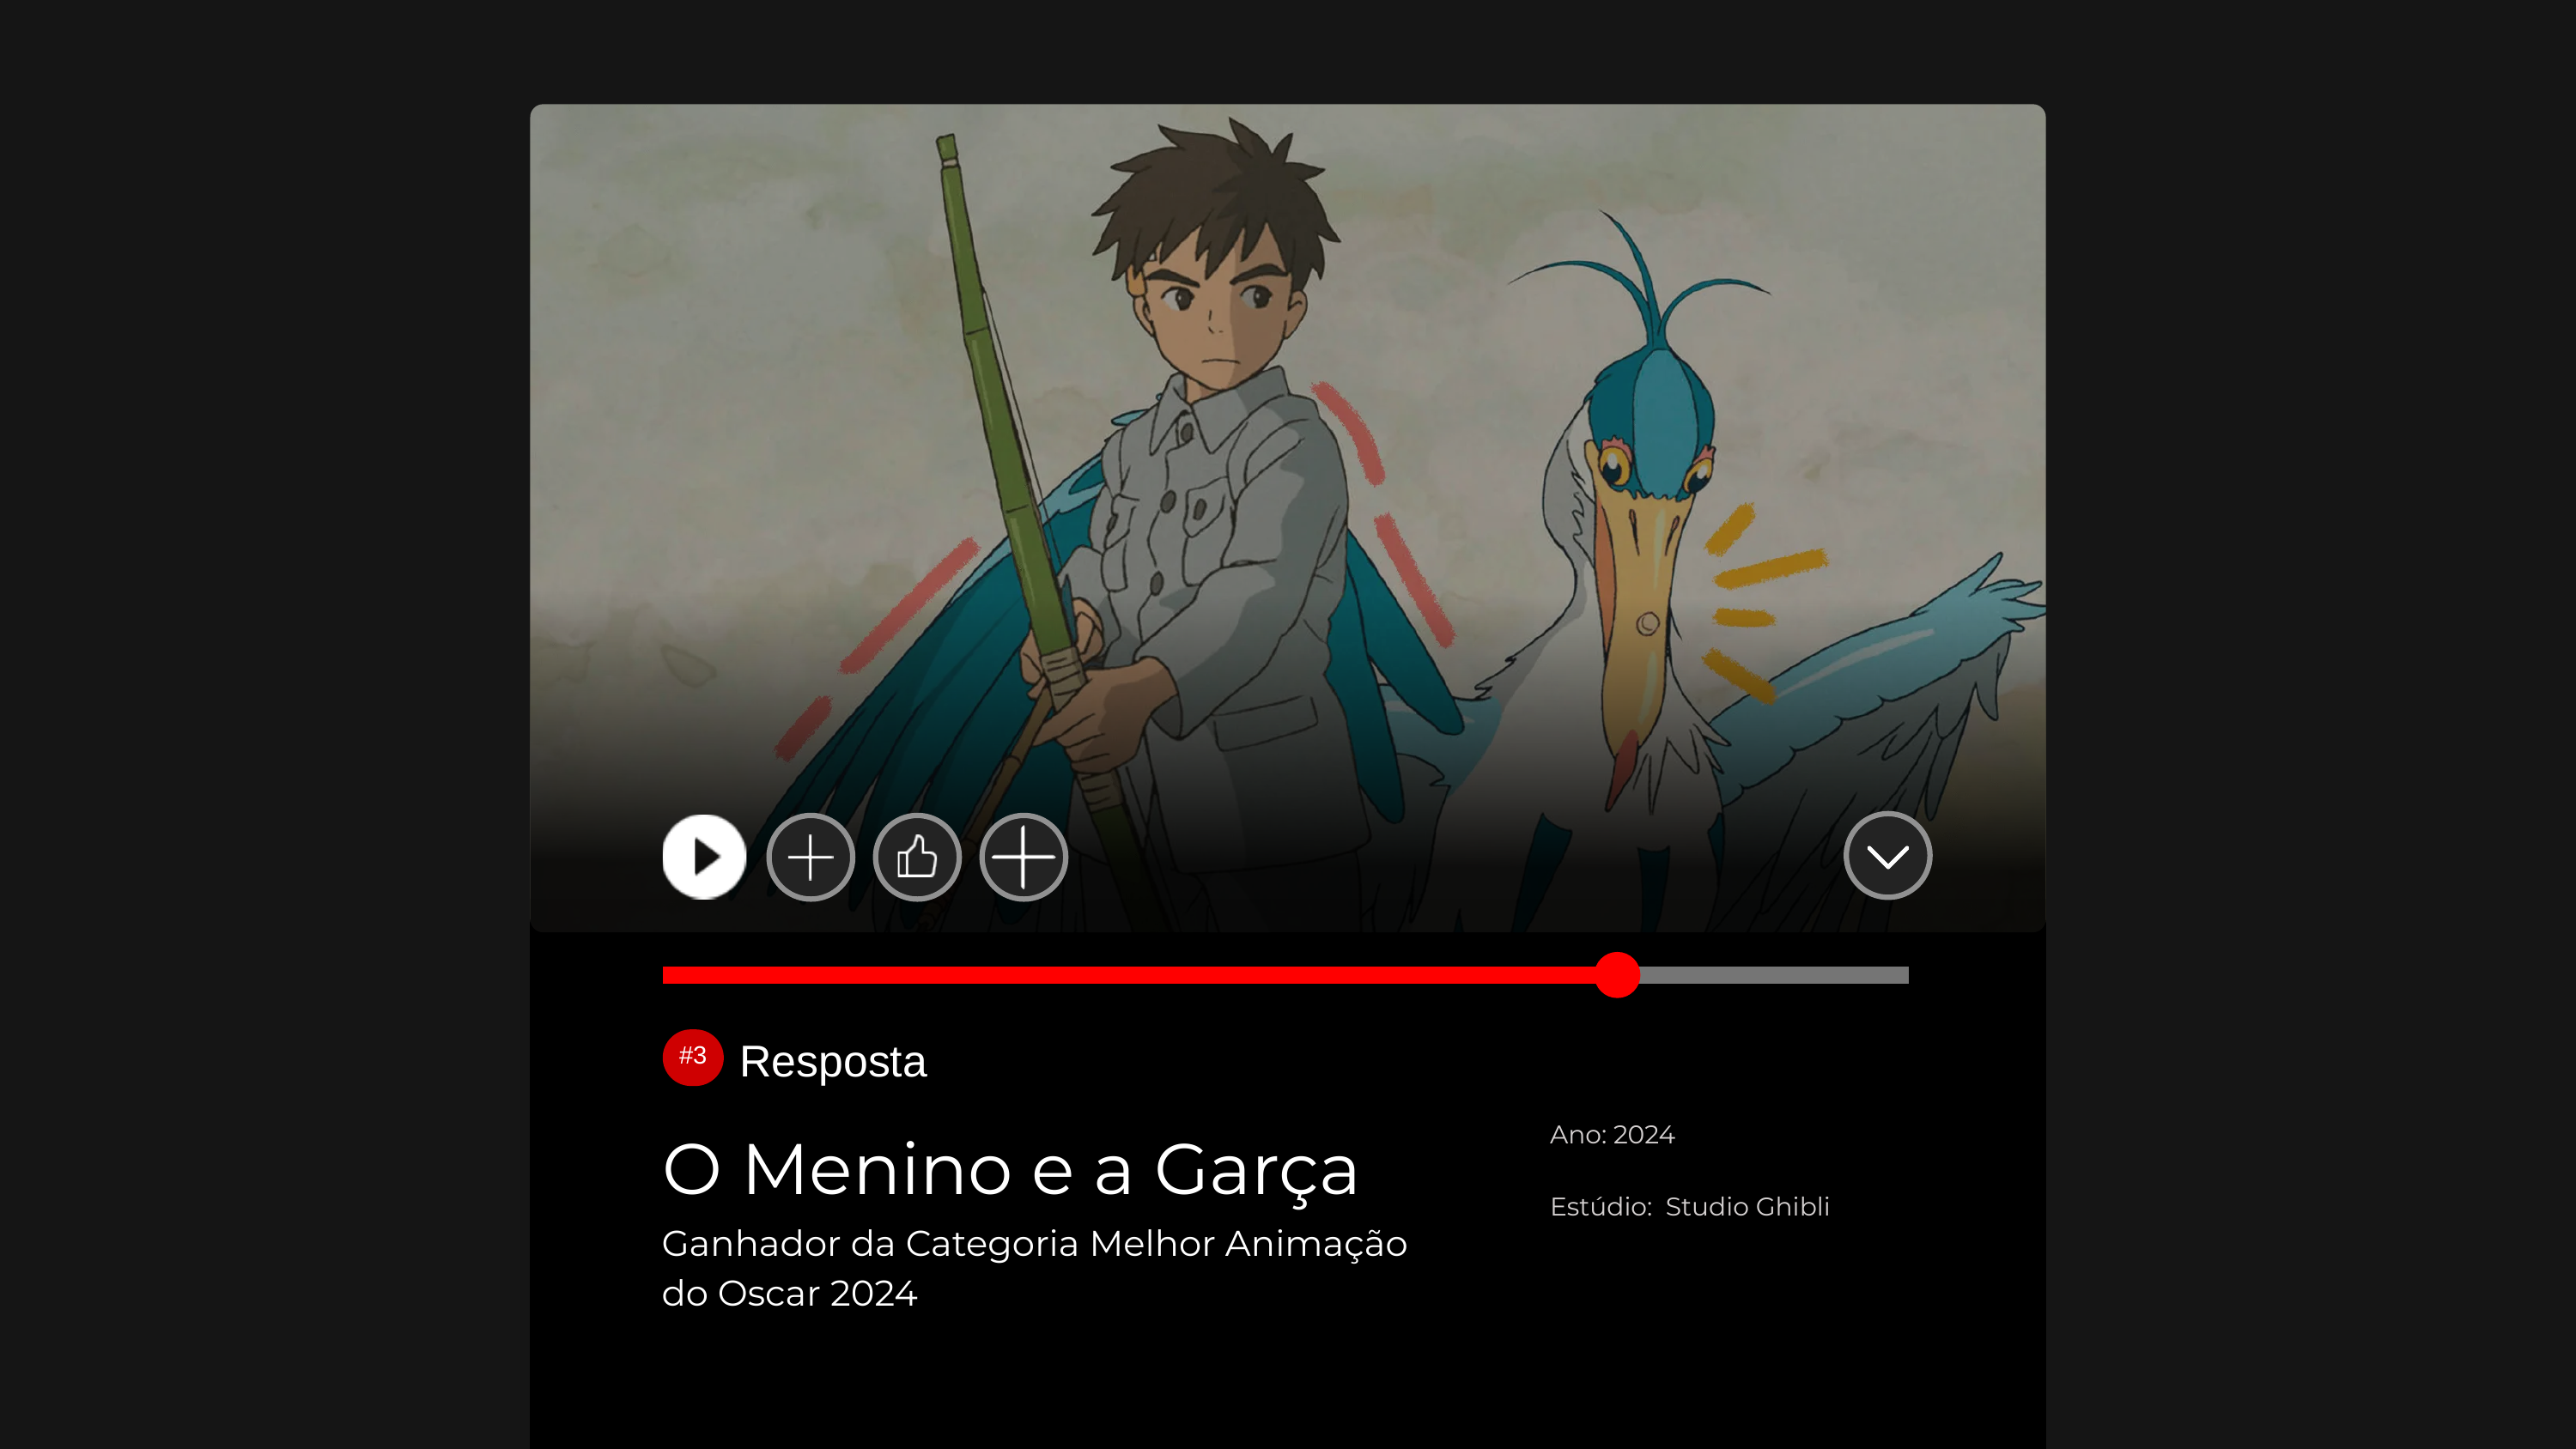

Resposta

#3

Ano: 2024

Estúdio:  Studio Ghibli
O Menino e a Garça

Ganhador da Categoria Melhor Animação do Oscar 2024